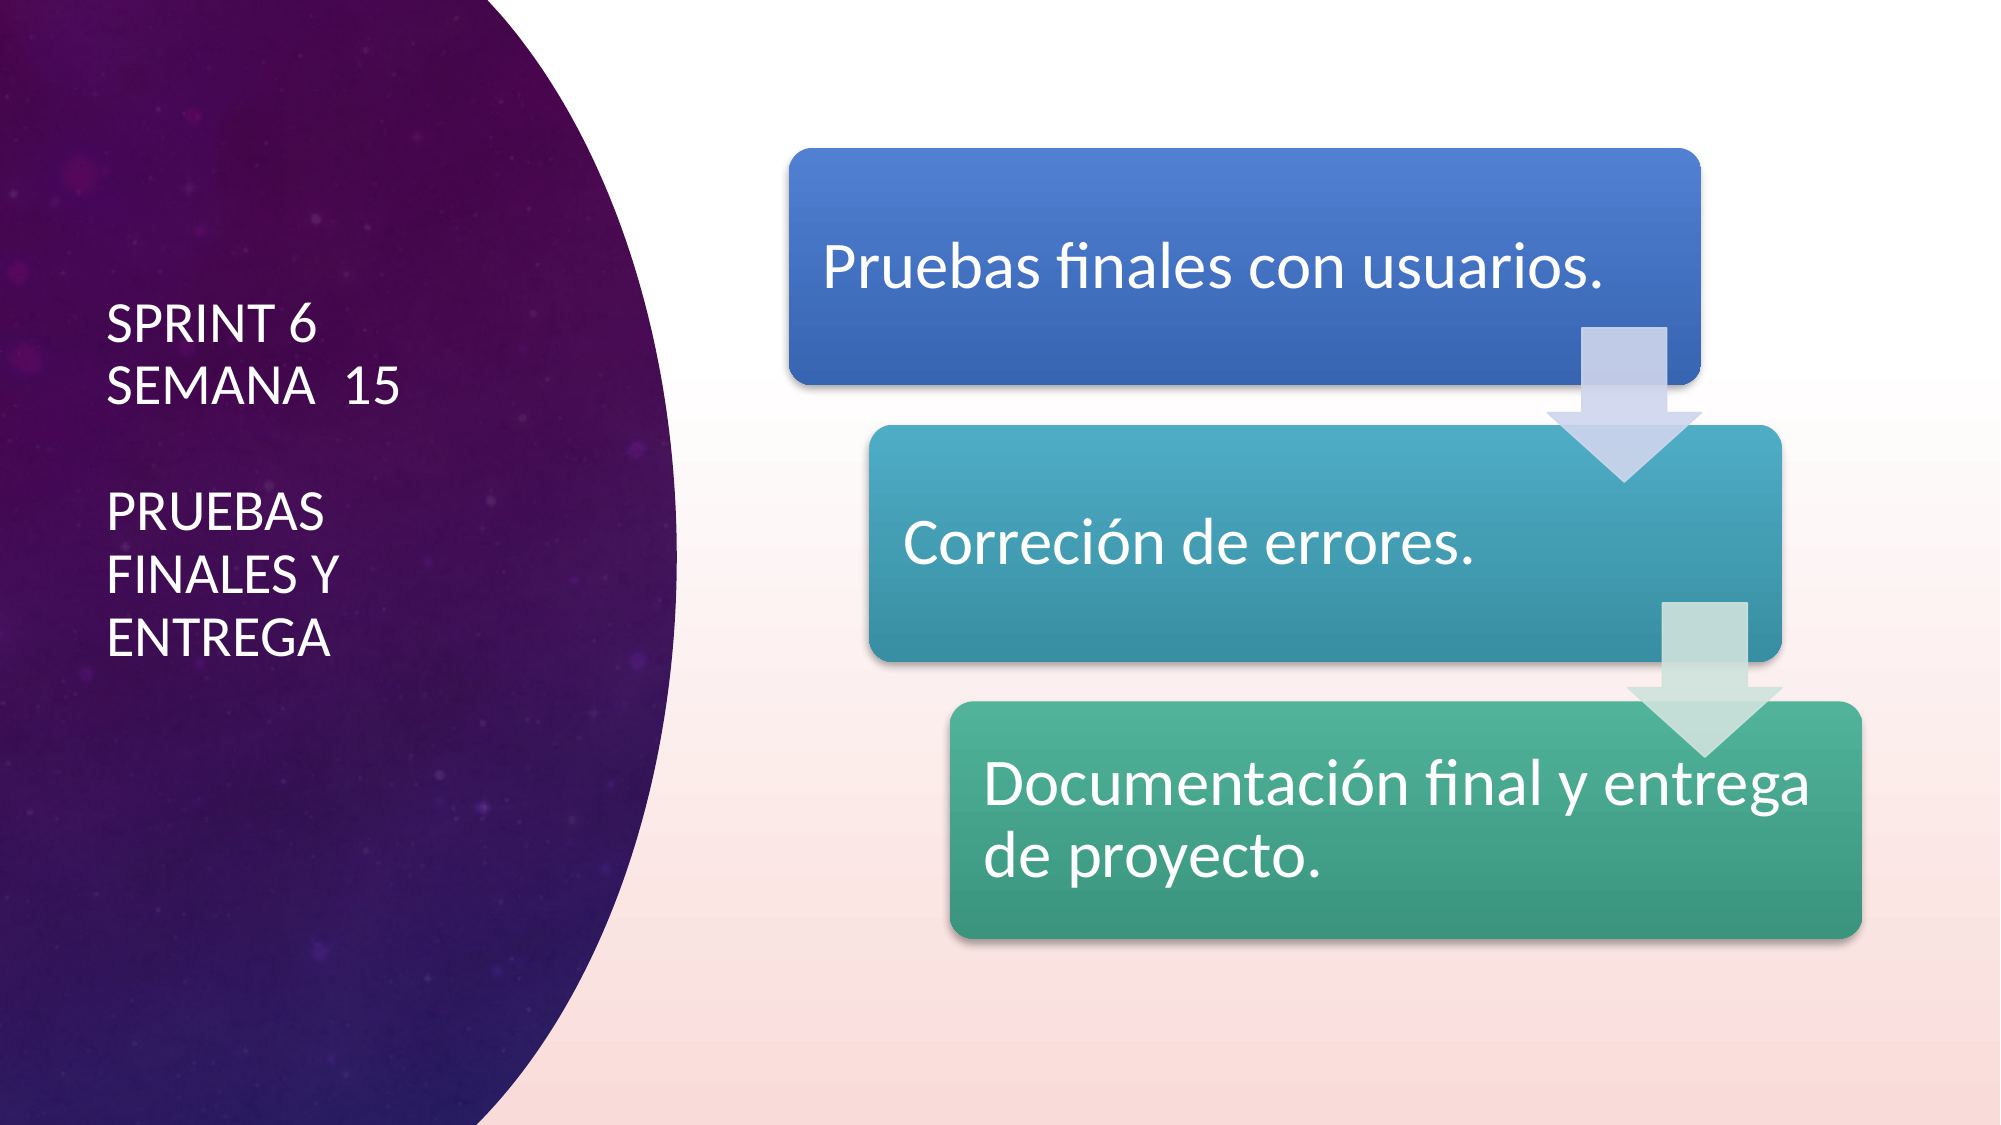

# Sprint 6 Semana  15 Pruebas Finales y Entrega
Pruebas finales con usuarios.
Correción de errores.
Documentación final y entrega de proyecto.